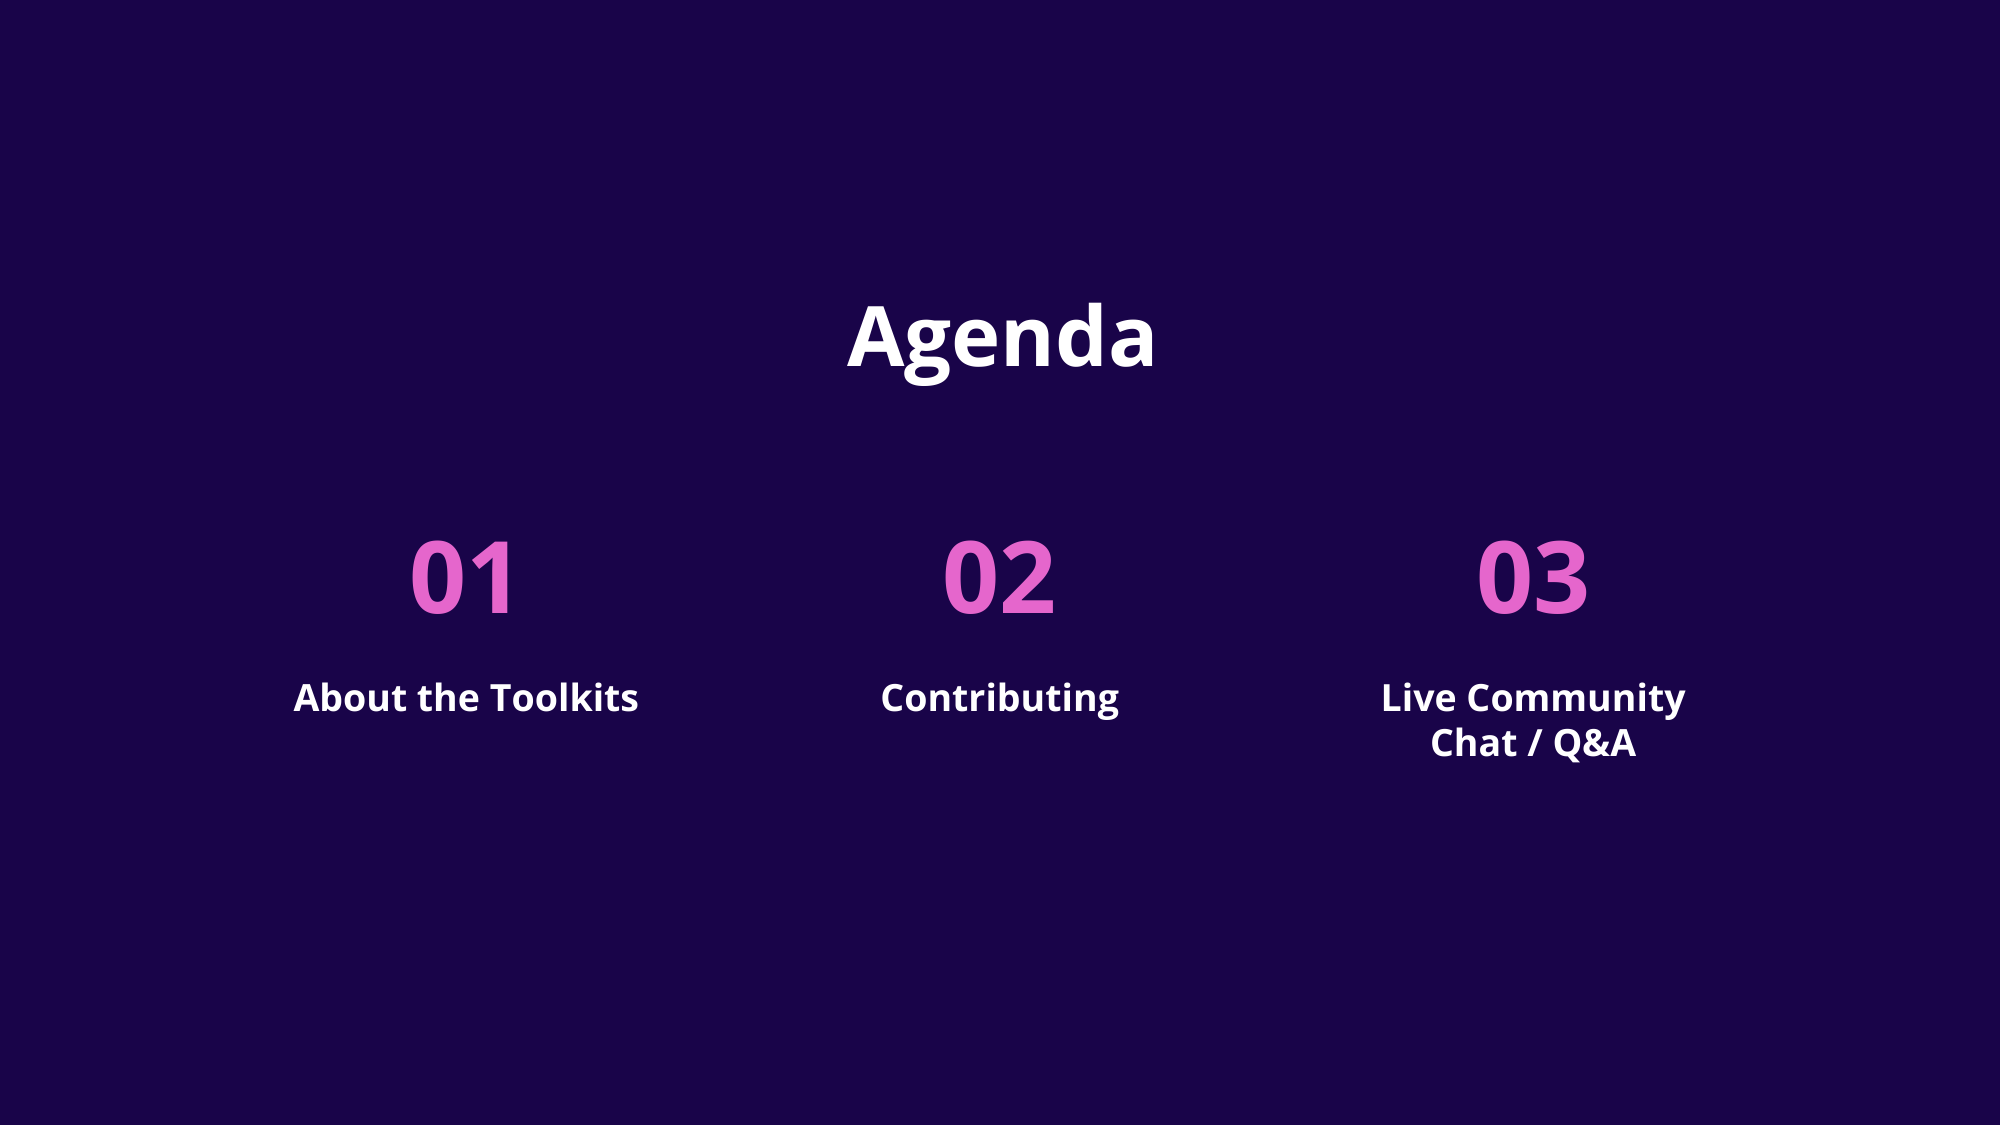

# Agenda
01
02
03
About the Toolkits
Contributing
Live Community Chat / Q&A